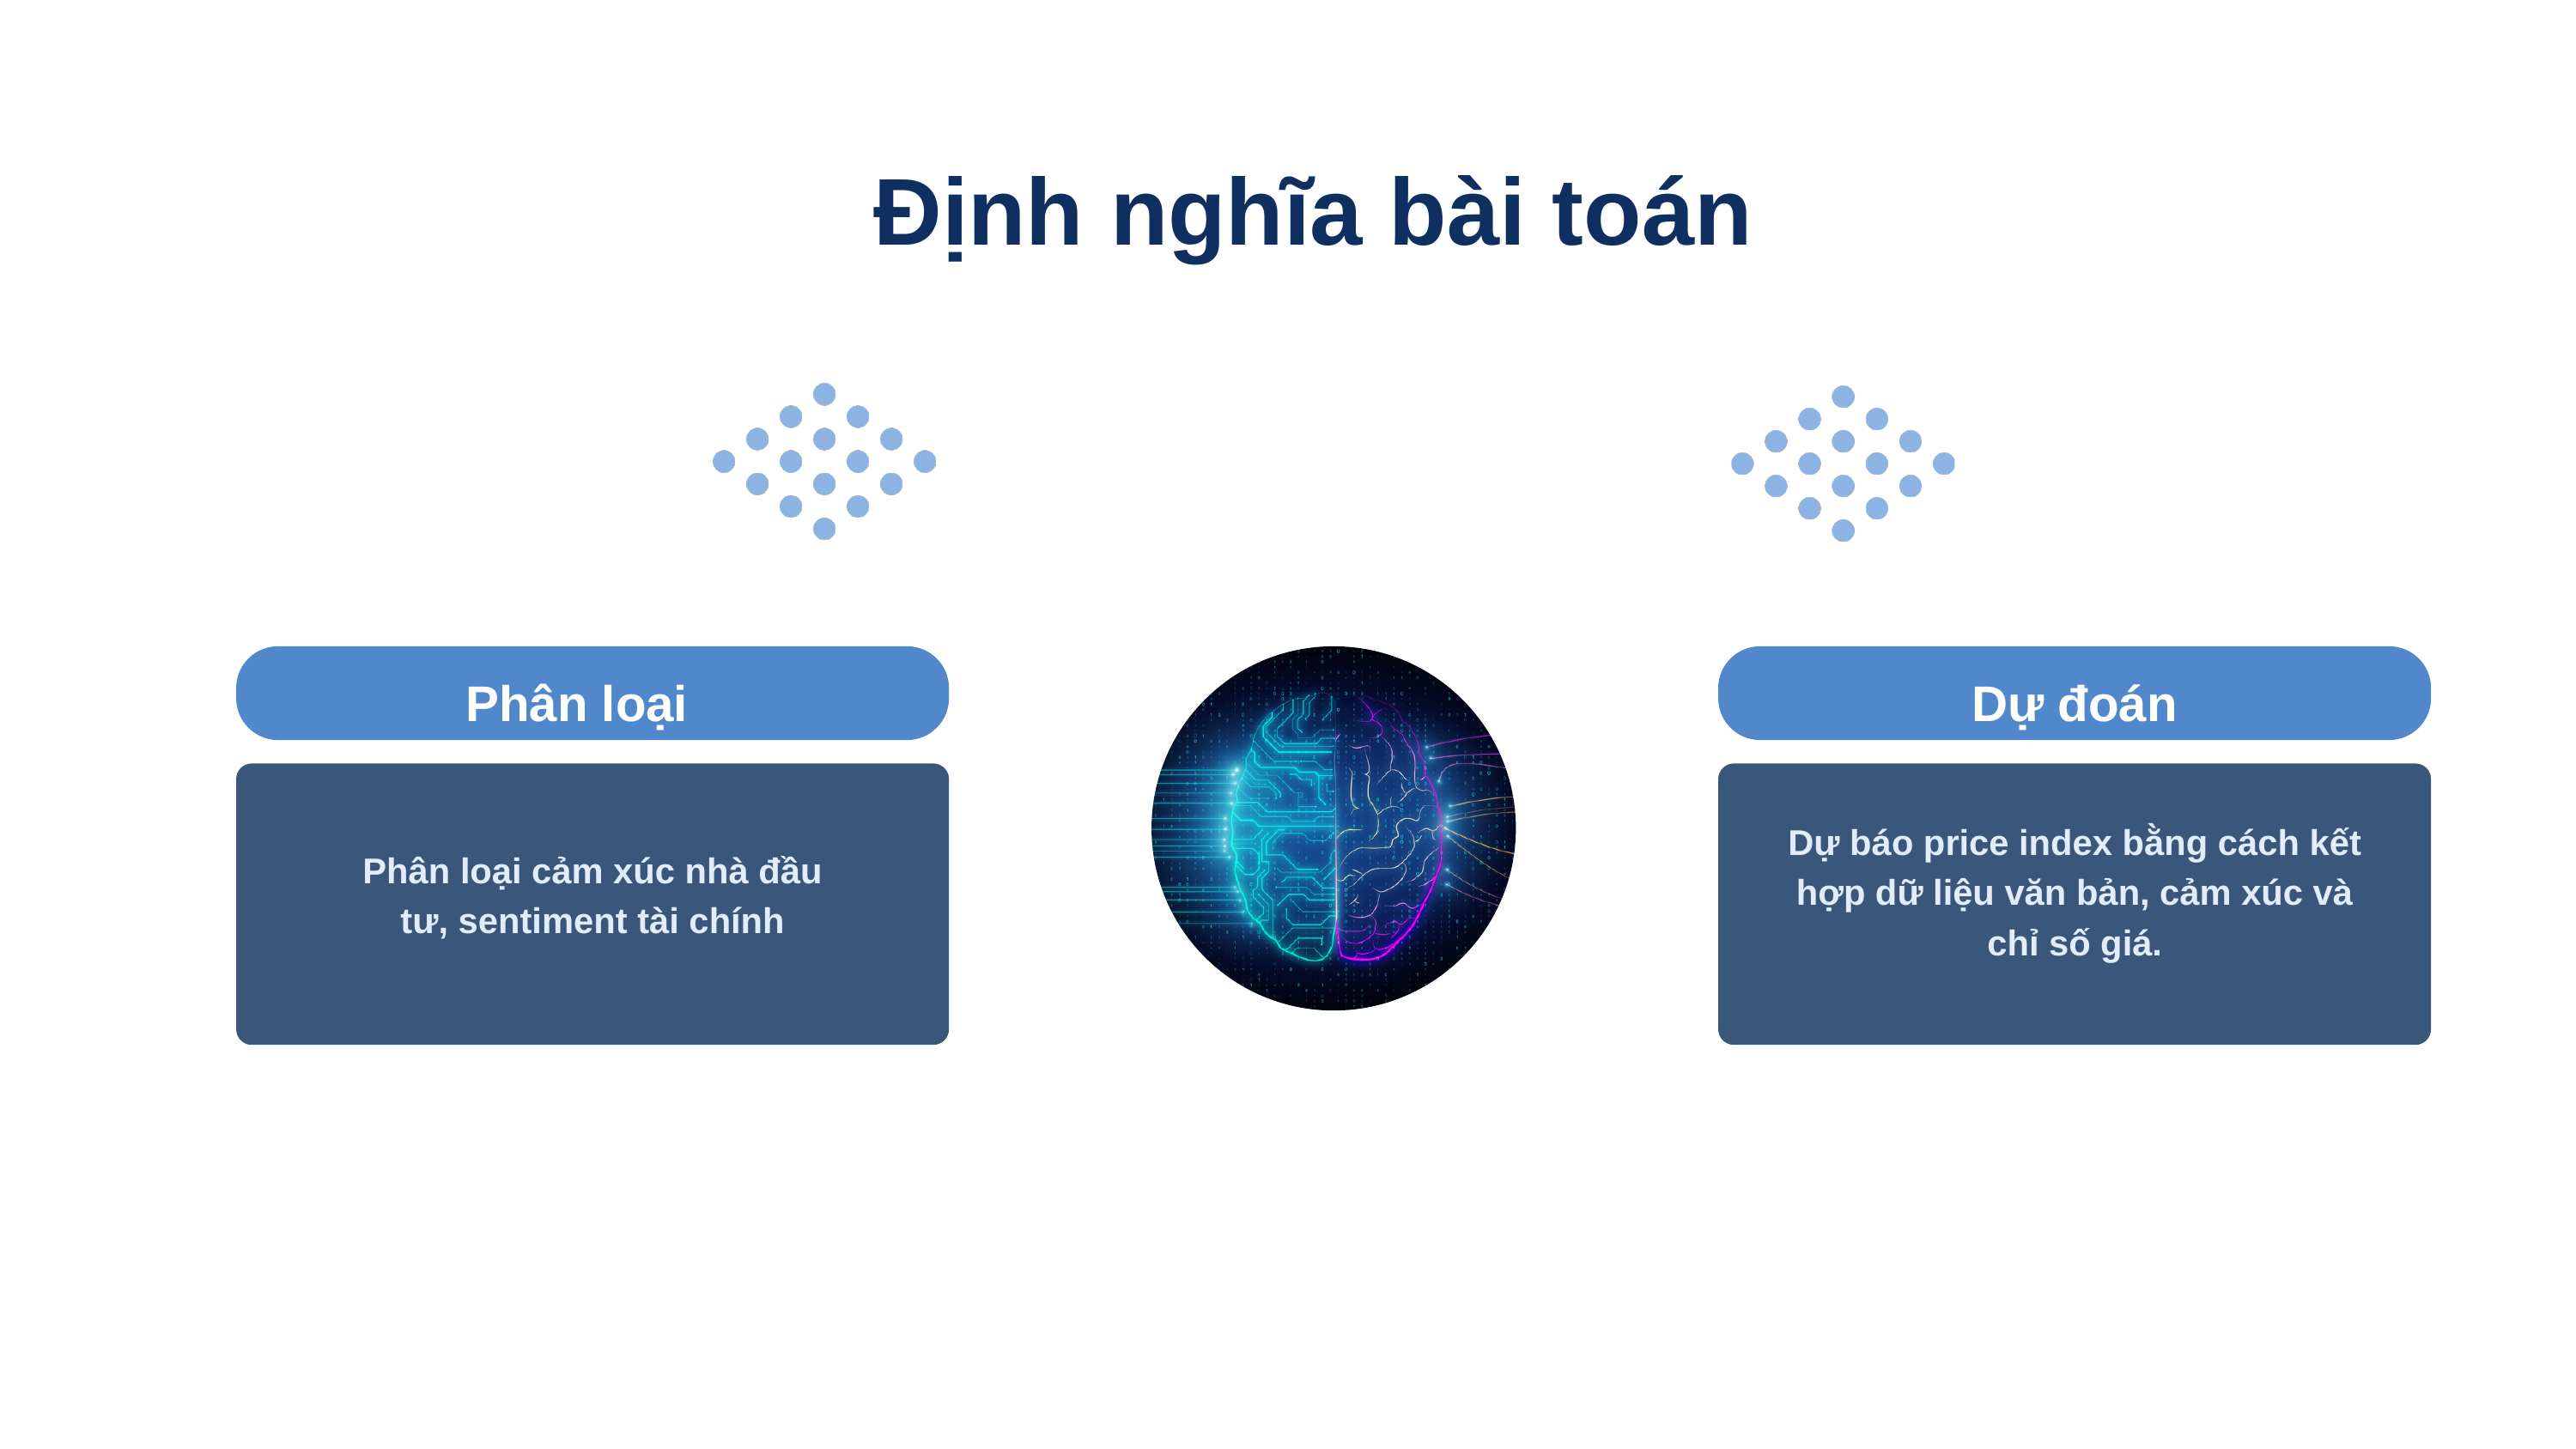

Định nghĩa bài toán

Phân loại
Dự đoán

Dự báo price index bằng cách kết hợp dữ liệu văn bản, cảm xúc và chỉ số giá.

Phân loại cảm xúc nhà đầu tư, sentiment tài chính